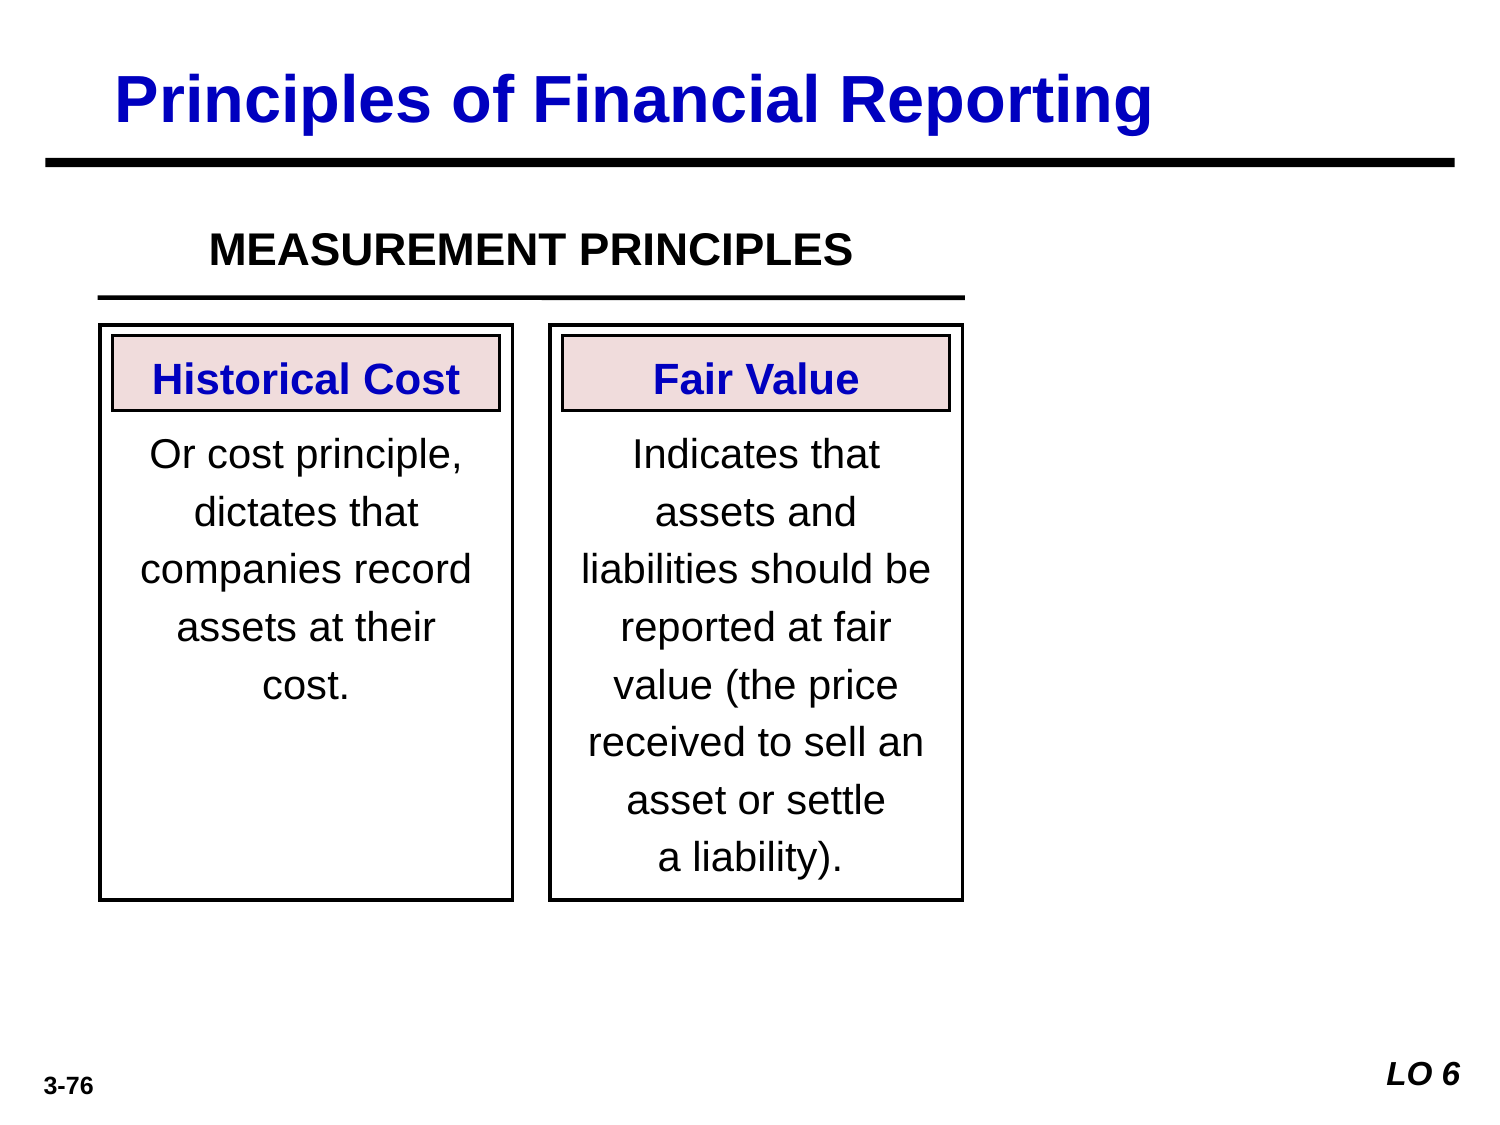

Principles of Financial Reporting

MEASUREMENT PRINCIPLES

Historical Cost
Fair Value
Or cost principle, dictates that companies record assets at their cost.
Indicates that assets and liabilities should be reported at fair value (the price received to sell an asset or settle
a liability).
LO 6